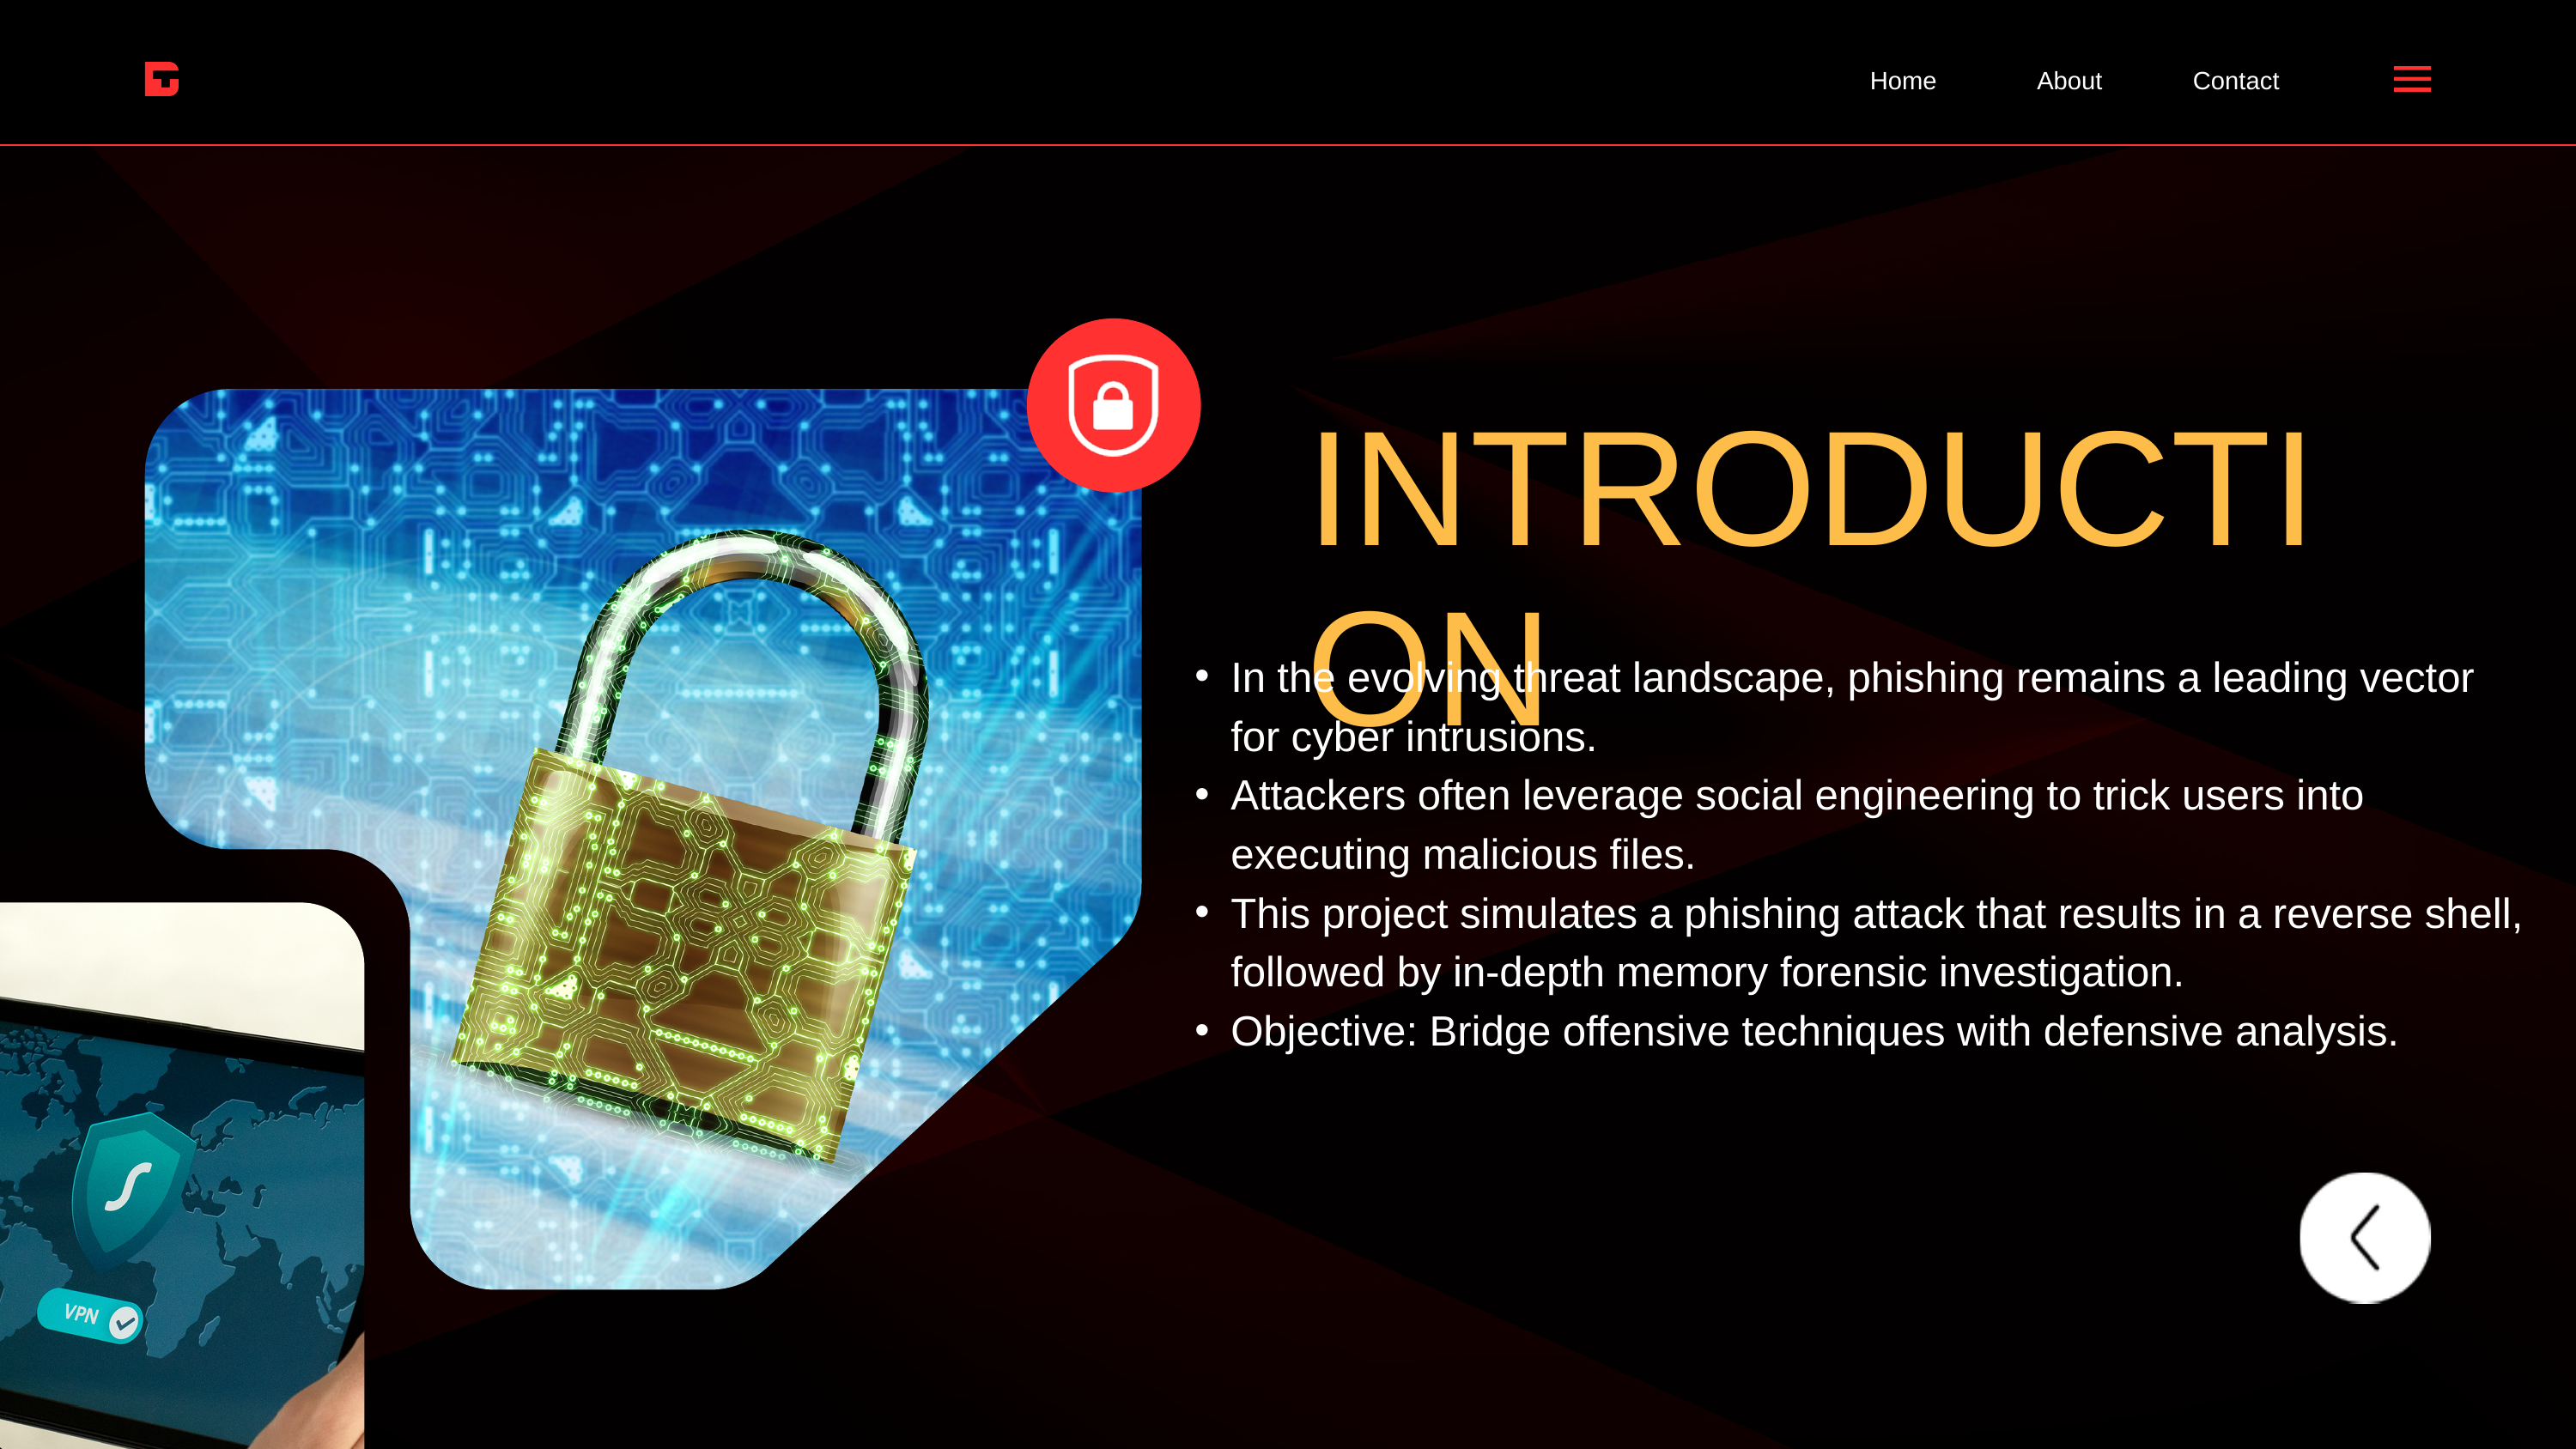

Home
About
Contact

INTRODUCTION
In the evolving threat landscape, phishing remains a leading vector for cyber intrusions.
Attackers often leverage social engineering to trick users into executing malicious files.
This project simulates a phishing attack that results in a reverse shell, followed by in-depth memory forensic investigation.
Objective: Bridge offensive techniques with defensive analysis.